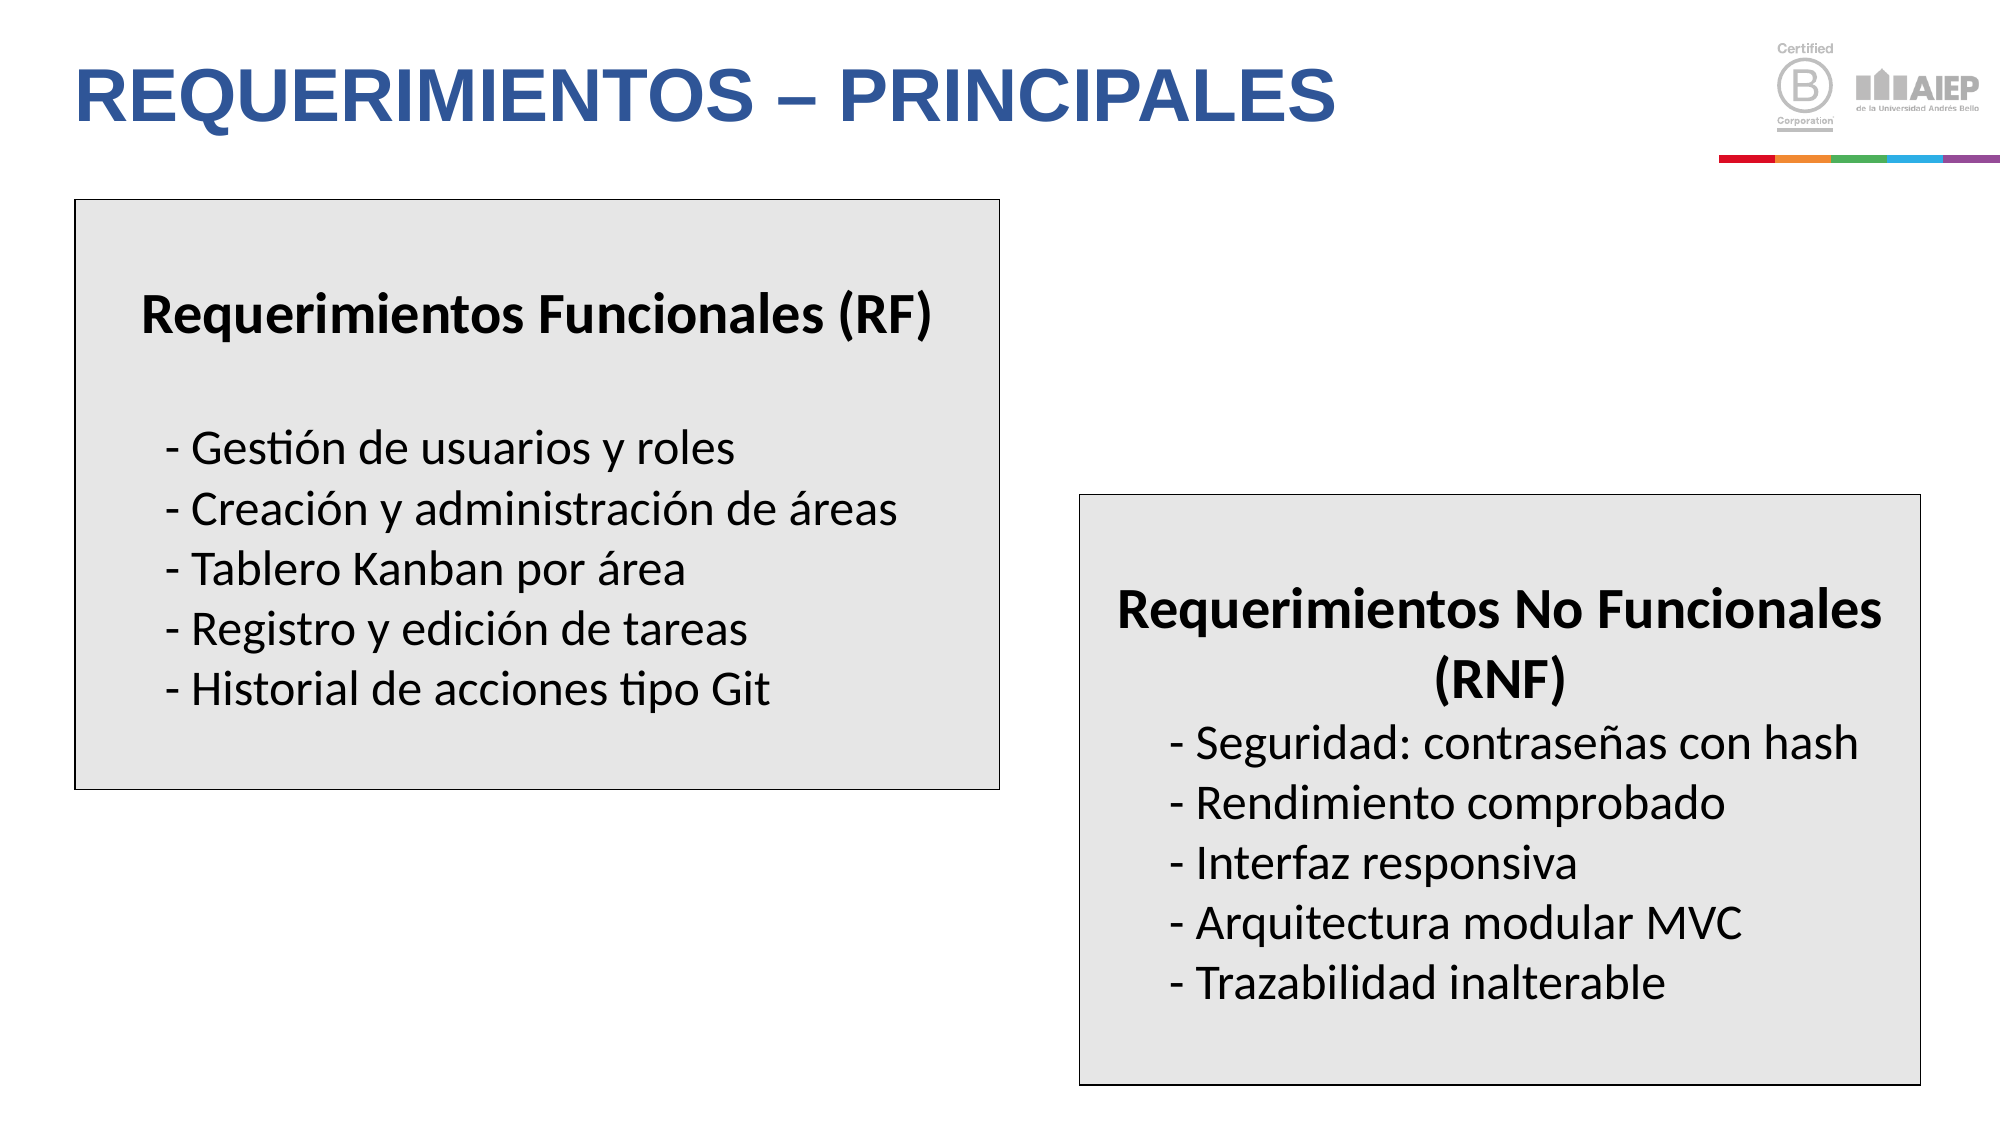

# REQUERIMIENTOs – PRINCIPALES
Requerimientos Funcionales (RF)

- Gestión de usuarios y roles
- Creación y administración de áreas
- Tablero Kanban por área
- Registro y edición de tareas
- Historial de acciones tipo Git
Requerimientos No Funcionales (RNF)
- Seguridad: contraseñas con hash
- Rendimiento comprobado
- Interfaz responsiva
- Arquitectura modular MVC
- Trazabilidad inalterable